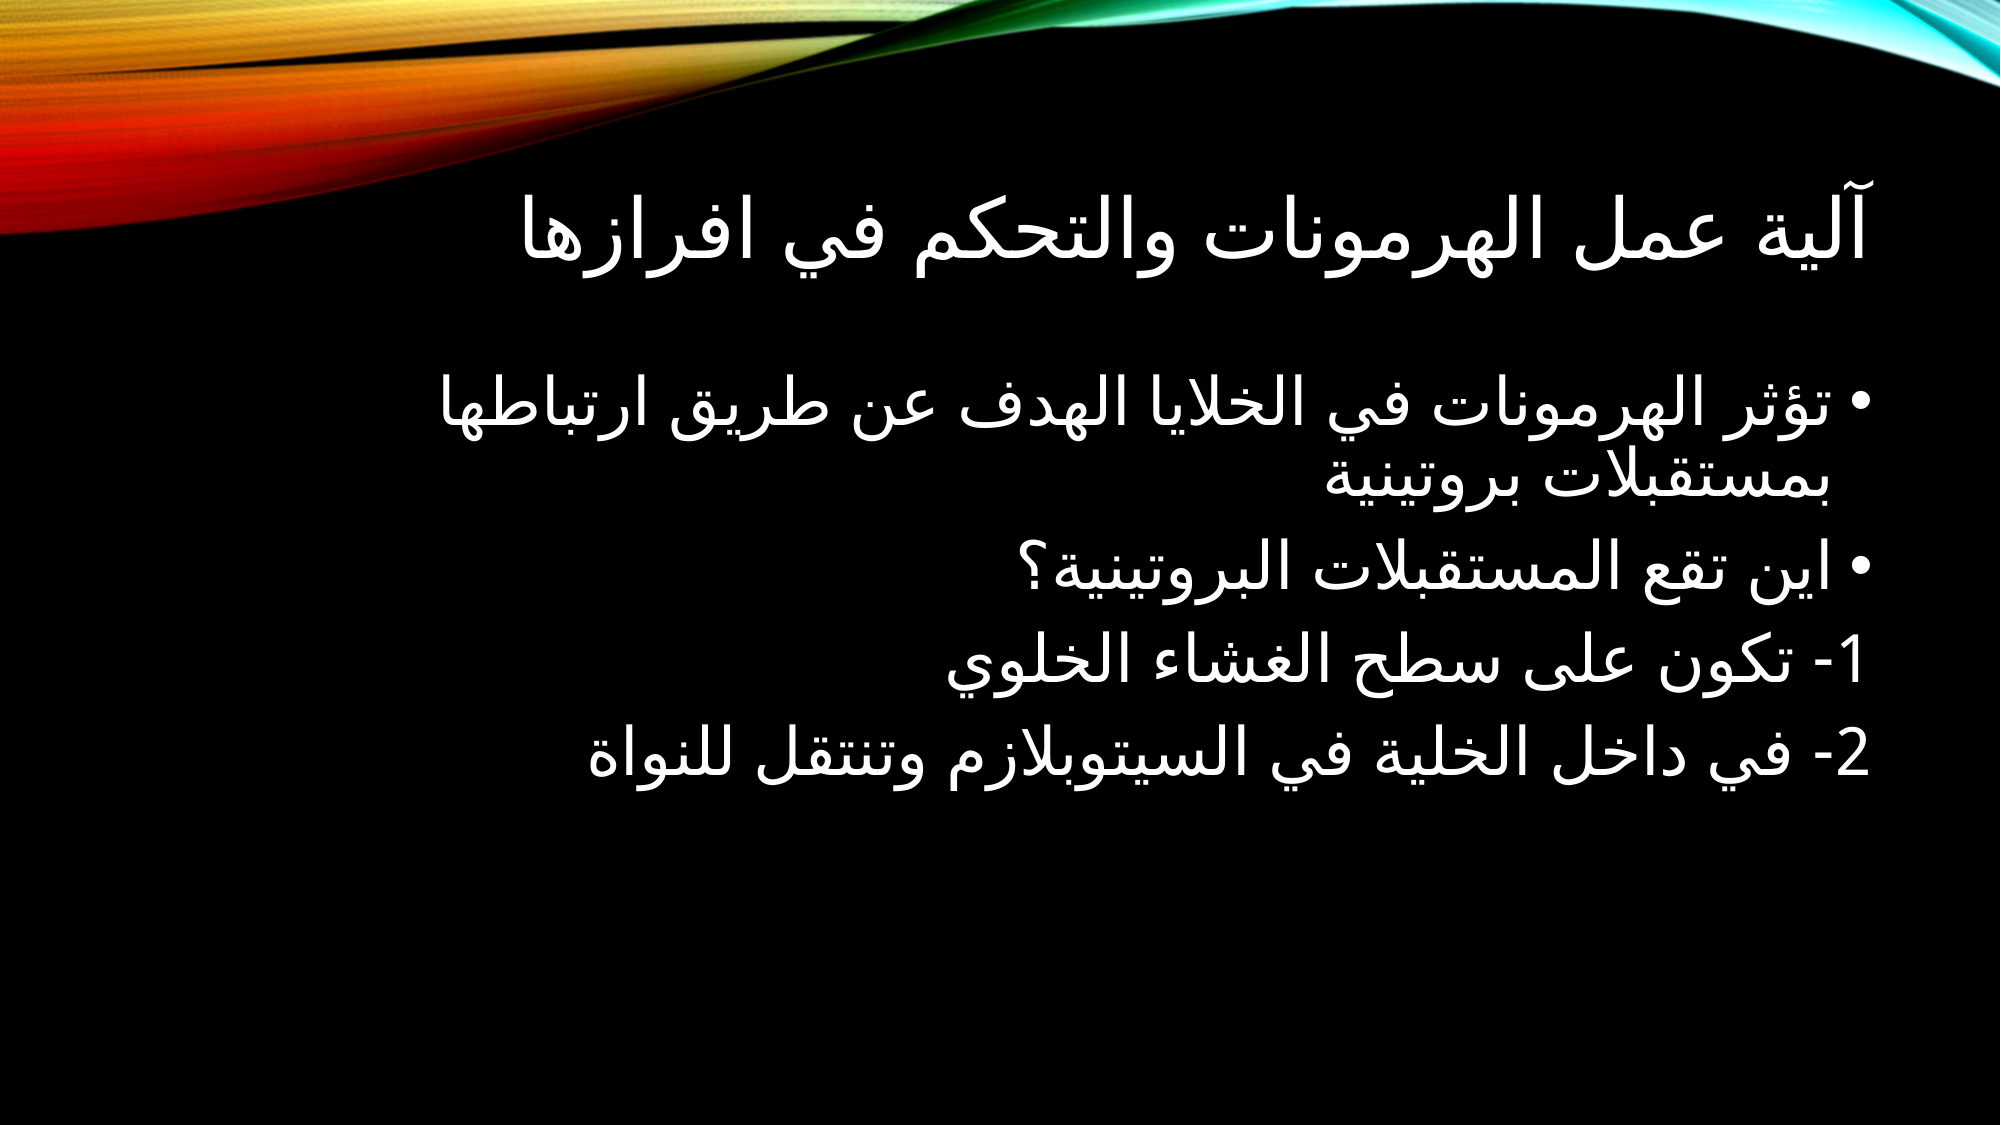

# آلية عمل الهرمونات والتحكم في افرازها
تؤثر الهرمونات في الخلايا الهدف عن طريق ارتباطها بمستقبلات بروتينية
اين تقع المستقبلات البروتينية؟
1- تكون على سطح الغشاء الخلوي
2- في داخل الخلية في السيتوبلازم وتنتقل للنواة